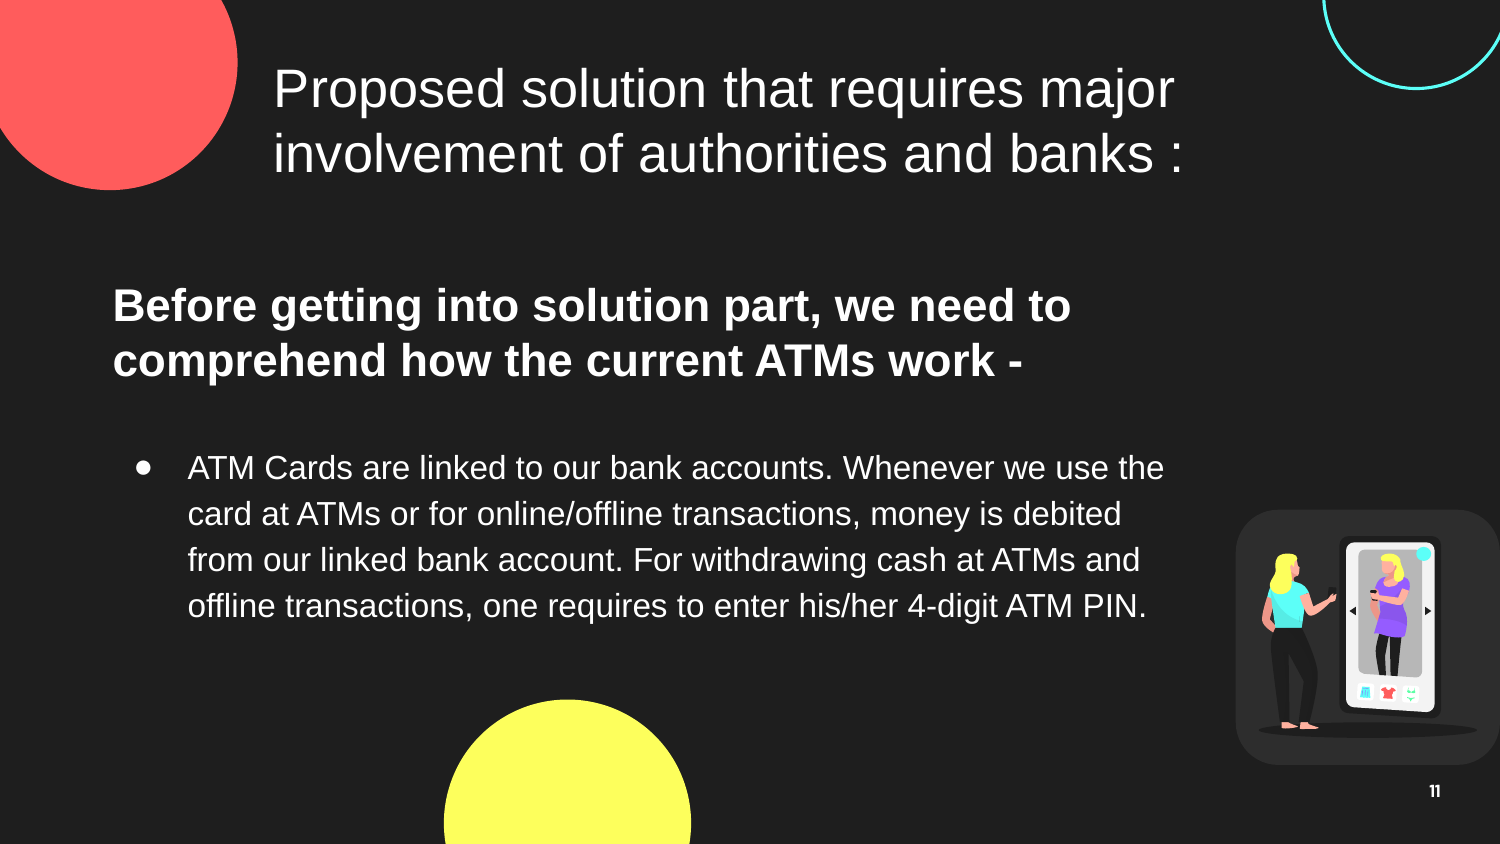

# Proposed solution that requires major involvement of authorities and banks :
Before getting into solution part, we need to comprehend how the current ATMs work -

ATM Cards are linked to our bank accounts. Whenever we use the card at ATMs or for online/offline transactions, money is debited from our linked bank account. For withdrawing cash at ATMs and offline transactions, one requires to enter his/her 4-digit ATM PIN.

11